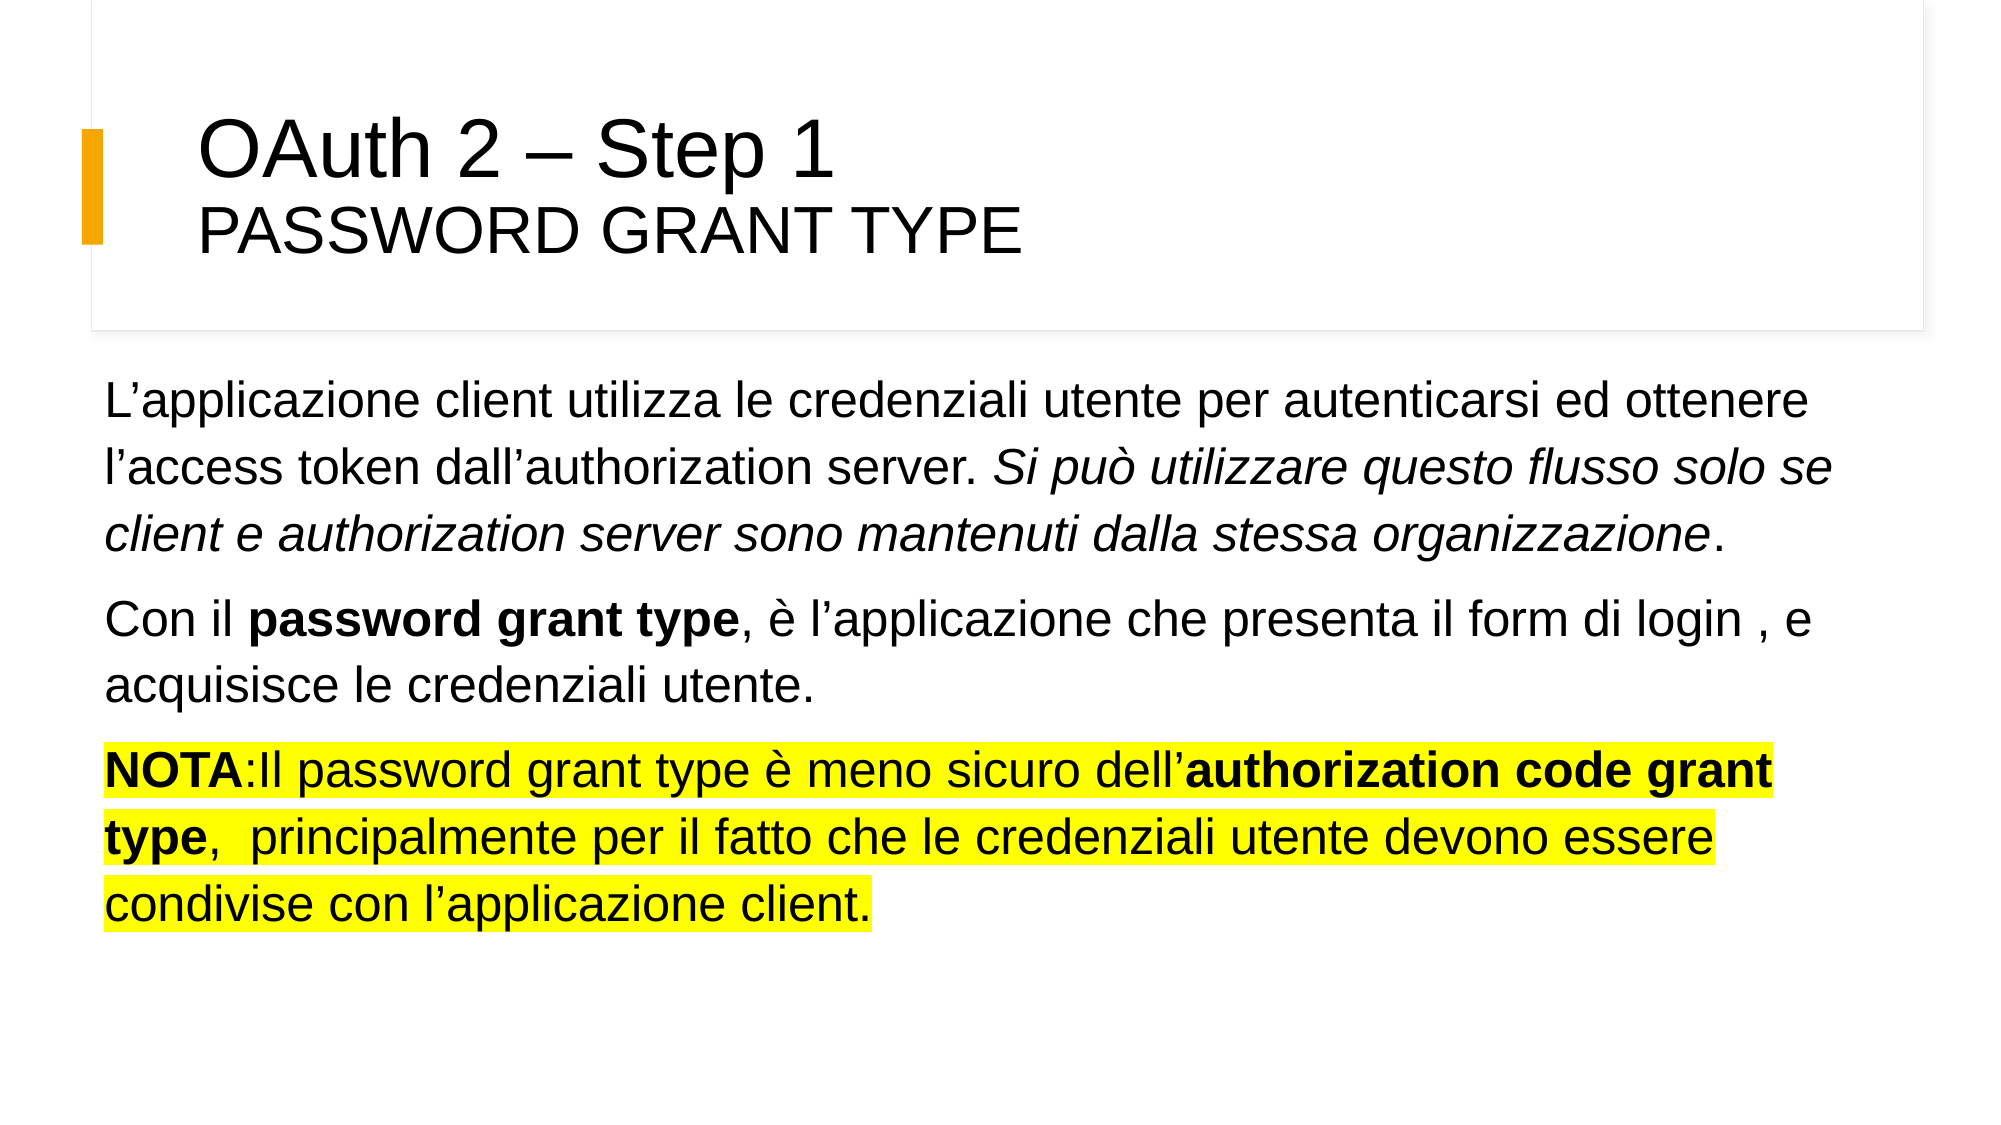

# OAuth 2 – Step 1 PASSWORD GRANT TYPE
L’applicazione client utilizza le credenziali utente per autenticarsi ed ottenere l’access token dall’authorization server. Si può utilizzare questo flusso solo se client e authorization server sono mantenuti dalla stessa organizzazione.
Con il password grant type, è l’applicazione che presenta il form di login , e acquisisce le credenziali utente.
NOTA:Il password grant type è meno sicuro dell’authorization code grant type,  principalmente per il fatto che le credenziali utente devono essere condivise con l’applicazione client.